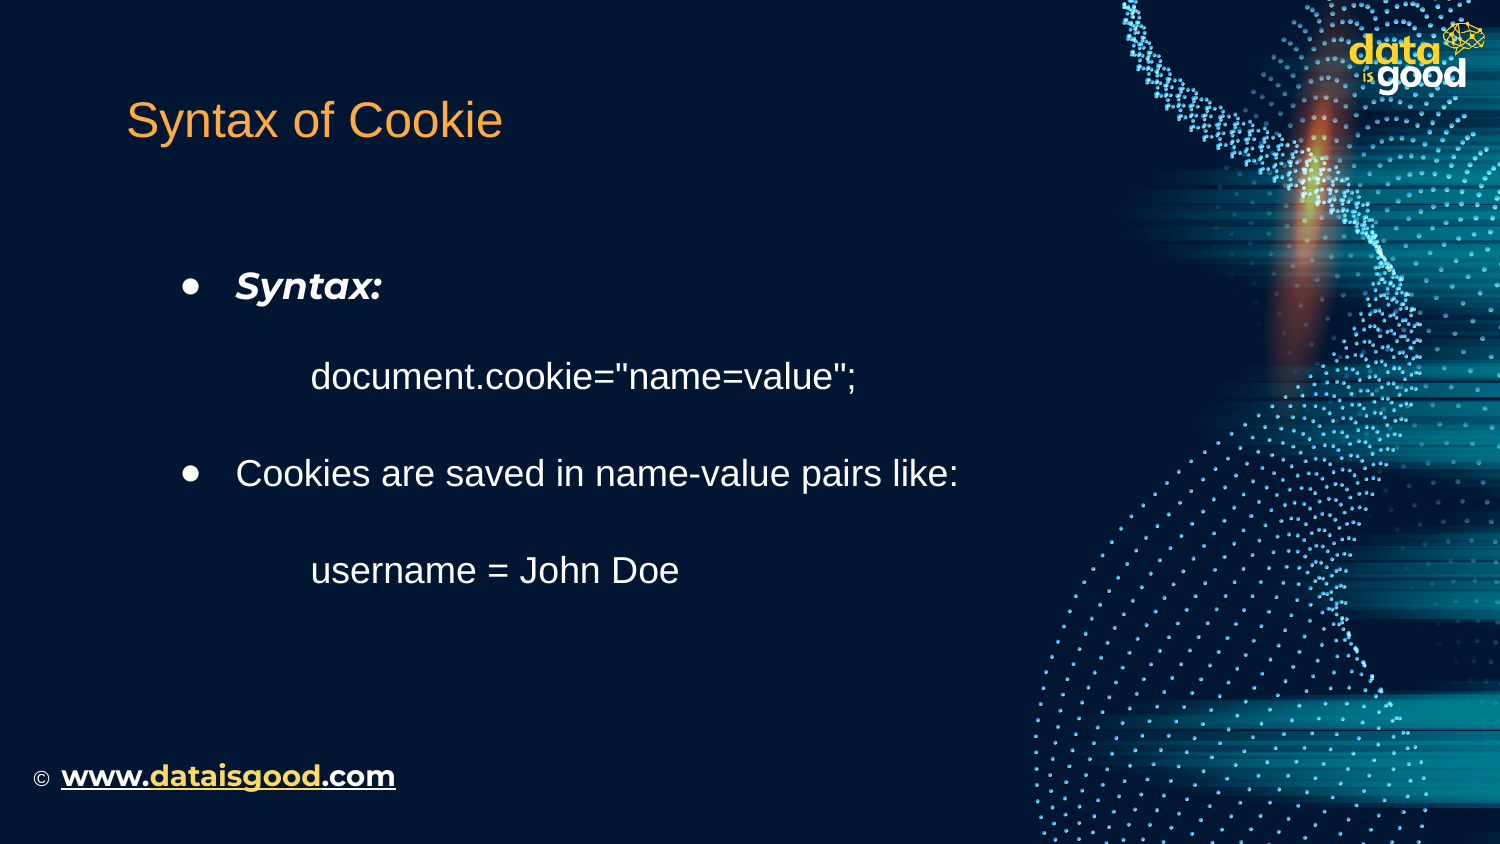

# Syntax of Cookie
Syntax:
document.cookie="name=value";
Cookies are saved in name-value pairs like:
username = John Doe